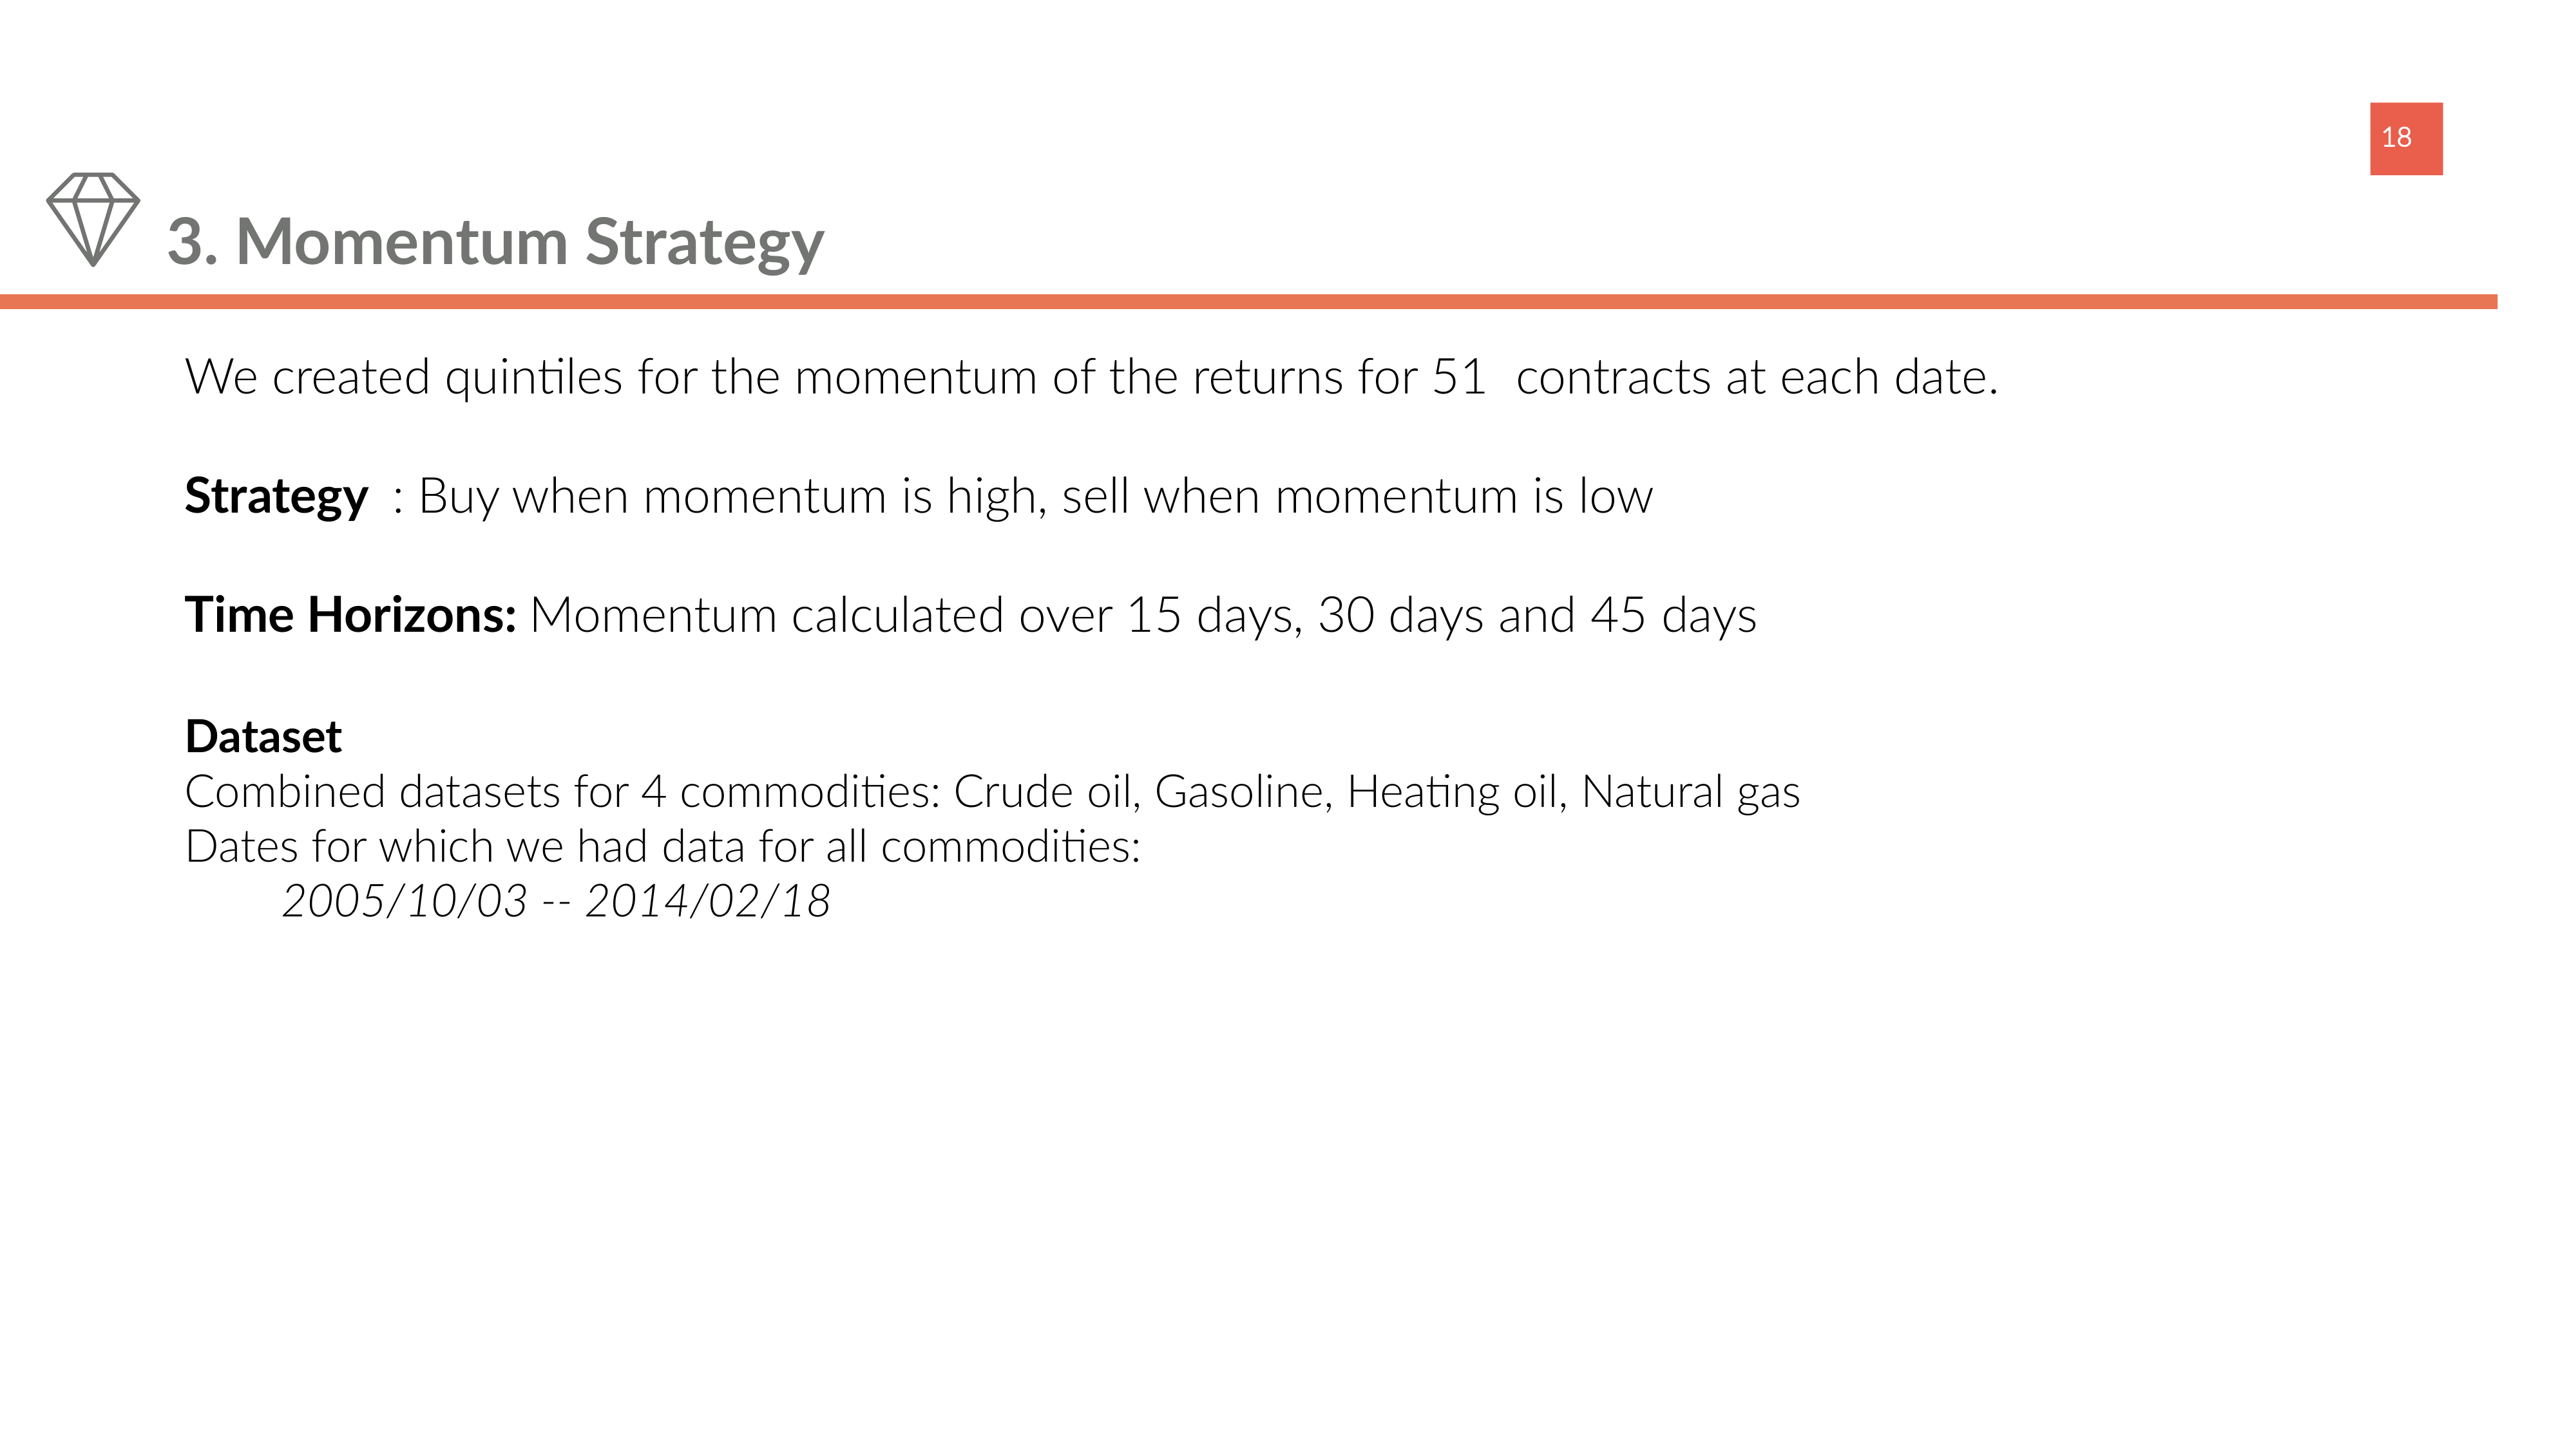

3. Momentum Strategy

We created quintiles for the momentum of the returns for 51  contracts at each date.

Strategy  : Buy when momentum is high, sell when momentum is low

Time Horizons: Momentum calculated over 15 days, 30 days and 45 days

Dataset
Combined datasets for 4 commodities: Crude oil, Gasoline, Heating oil, Natural gas
Dates for which we had data for all commodities:
2005/10/03 -- 2014/02/18